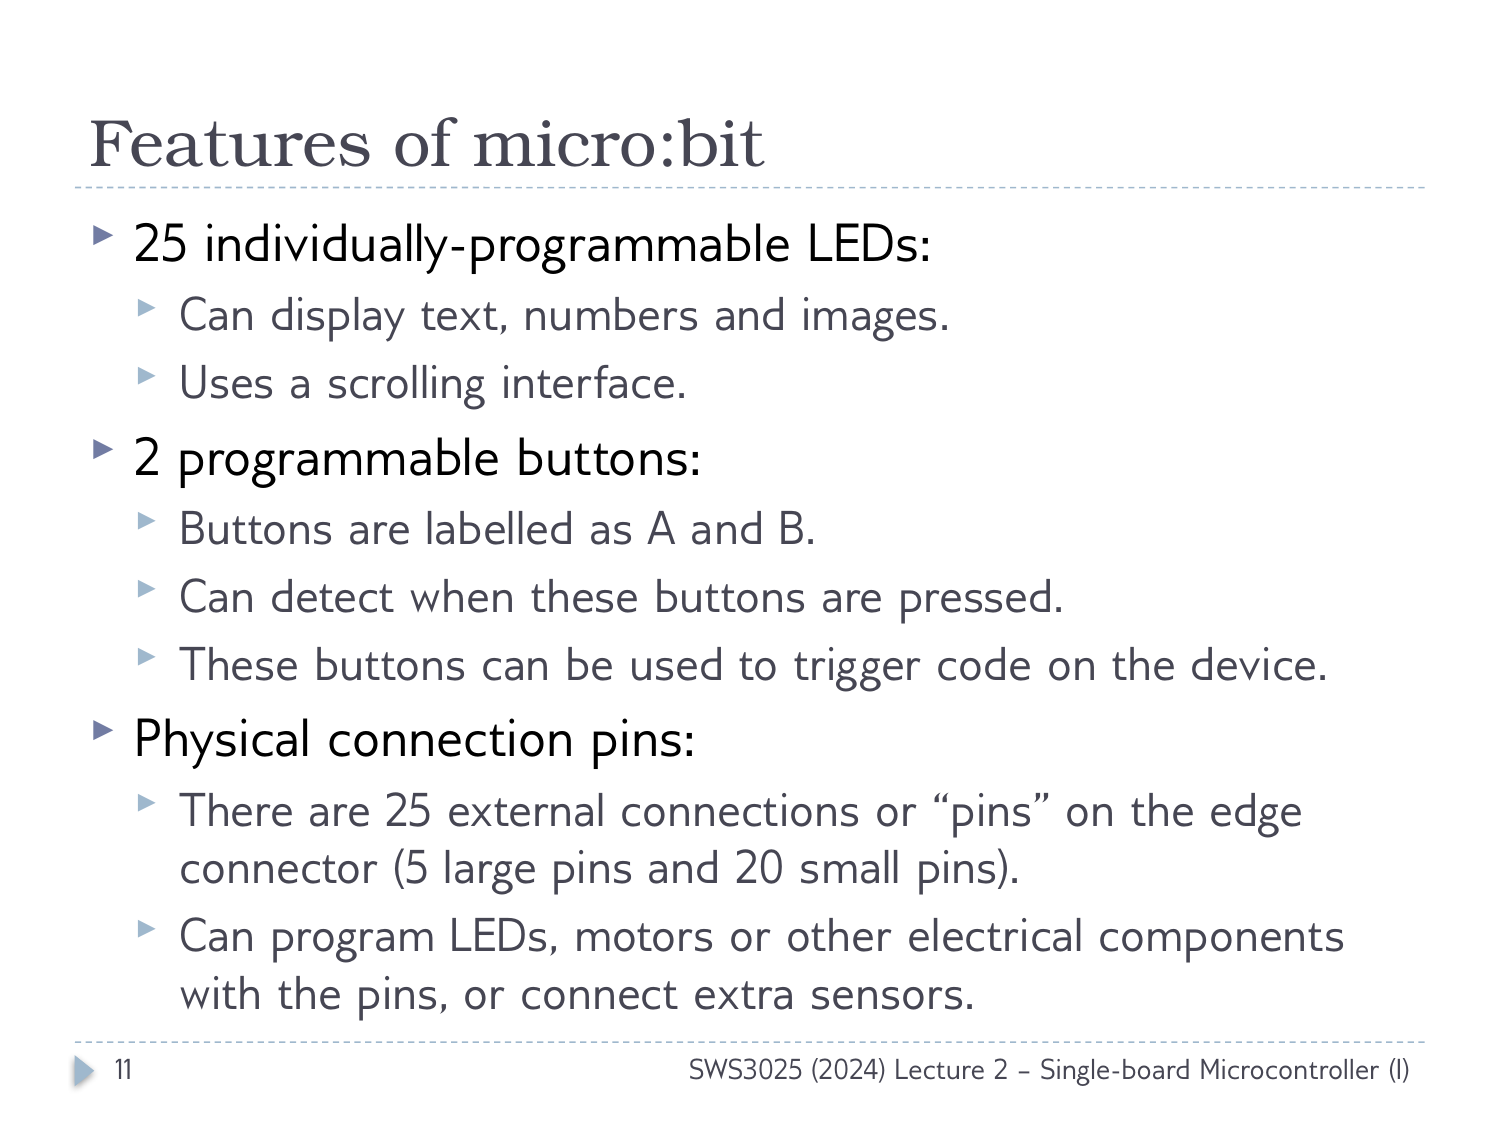

# Features of micro:bit
25 individually-programmable LEDs:
Can display text, numbers and images.
Uses a scrolling interface.
2 programmable buttons:
Buttons are labelled as A and B.
Can detect when these buttons are pressed.
These buttons can be used to trigger code on the device.
Physical connection pins:
There are 25 external connections or “pins” on the edge connector (5 large pins and 20 small pins).
Can program LEDs, motors or other electrical components with the pins, or connect extra sensors.
11
SWS3025 (2024) Lecture 2 – Single-board Microcontroller (I)